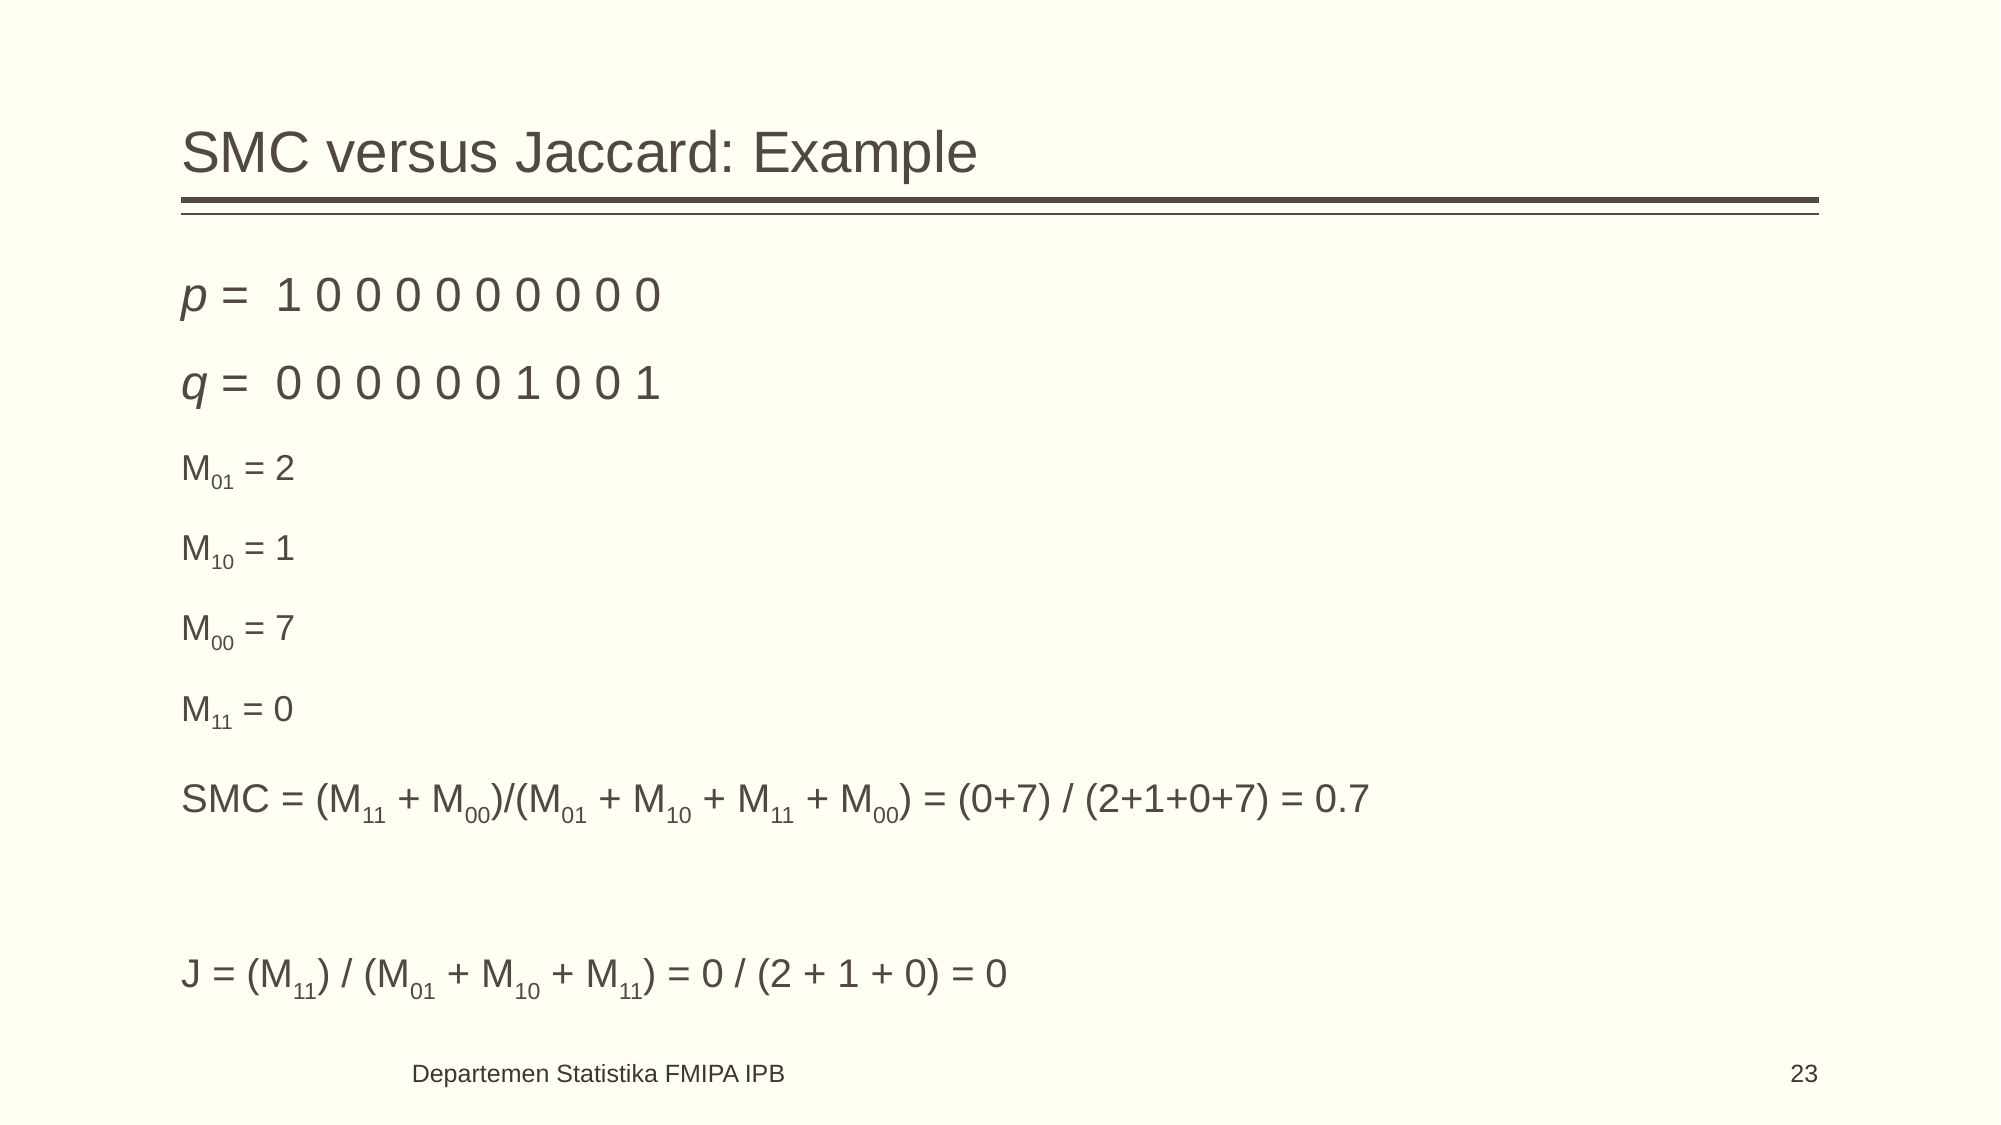

# SMC versus Jaccard: Example
p =  1 0 0 0 0 0 0 0 0 0
q =  0 0 0 0 0 0 1 0 0 1
M01 = 2
M10 = 1
M00 = 7
M11 = 0
SMC = (M11 + M00)/(M01 + M10 + M11 + M00) = (0+7) / (2+1+0+7) = 0.7

J = (M11) / (M01 + M10 + M11) = 0 / (2 + 1 + 0) = 0

23
Departemen Statistika FMIPA IPB